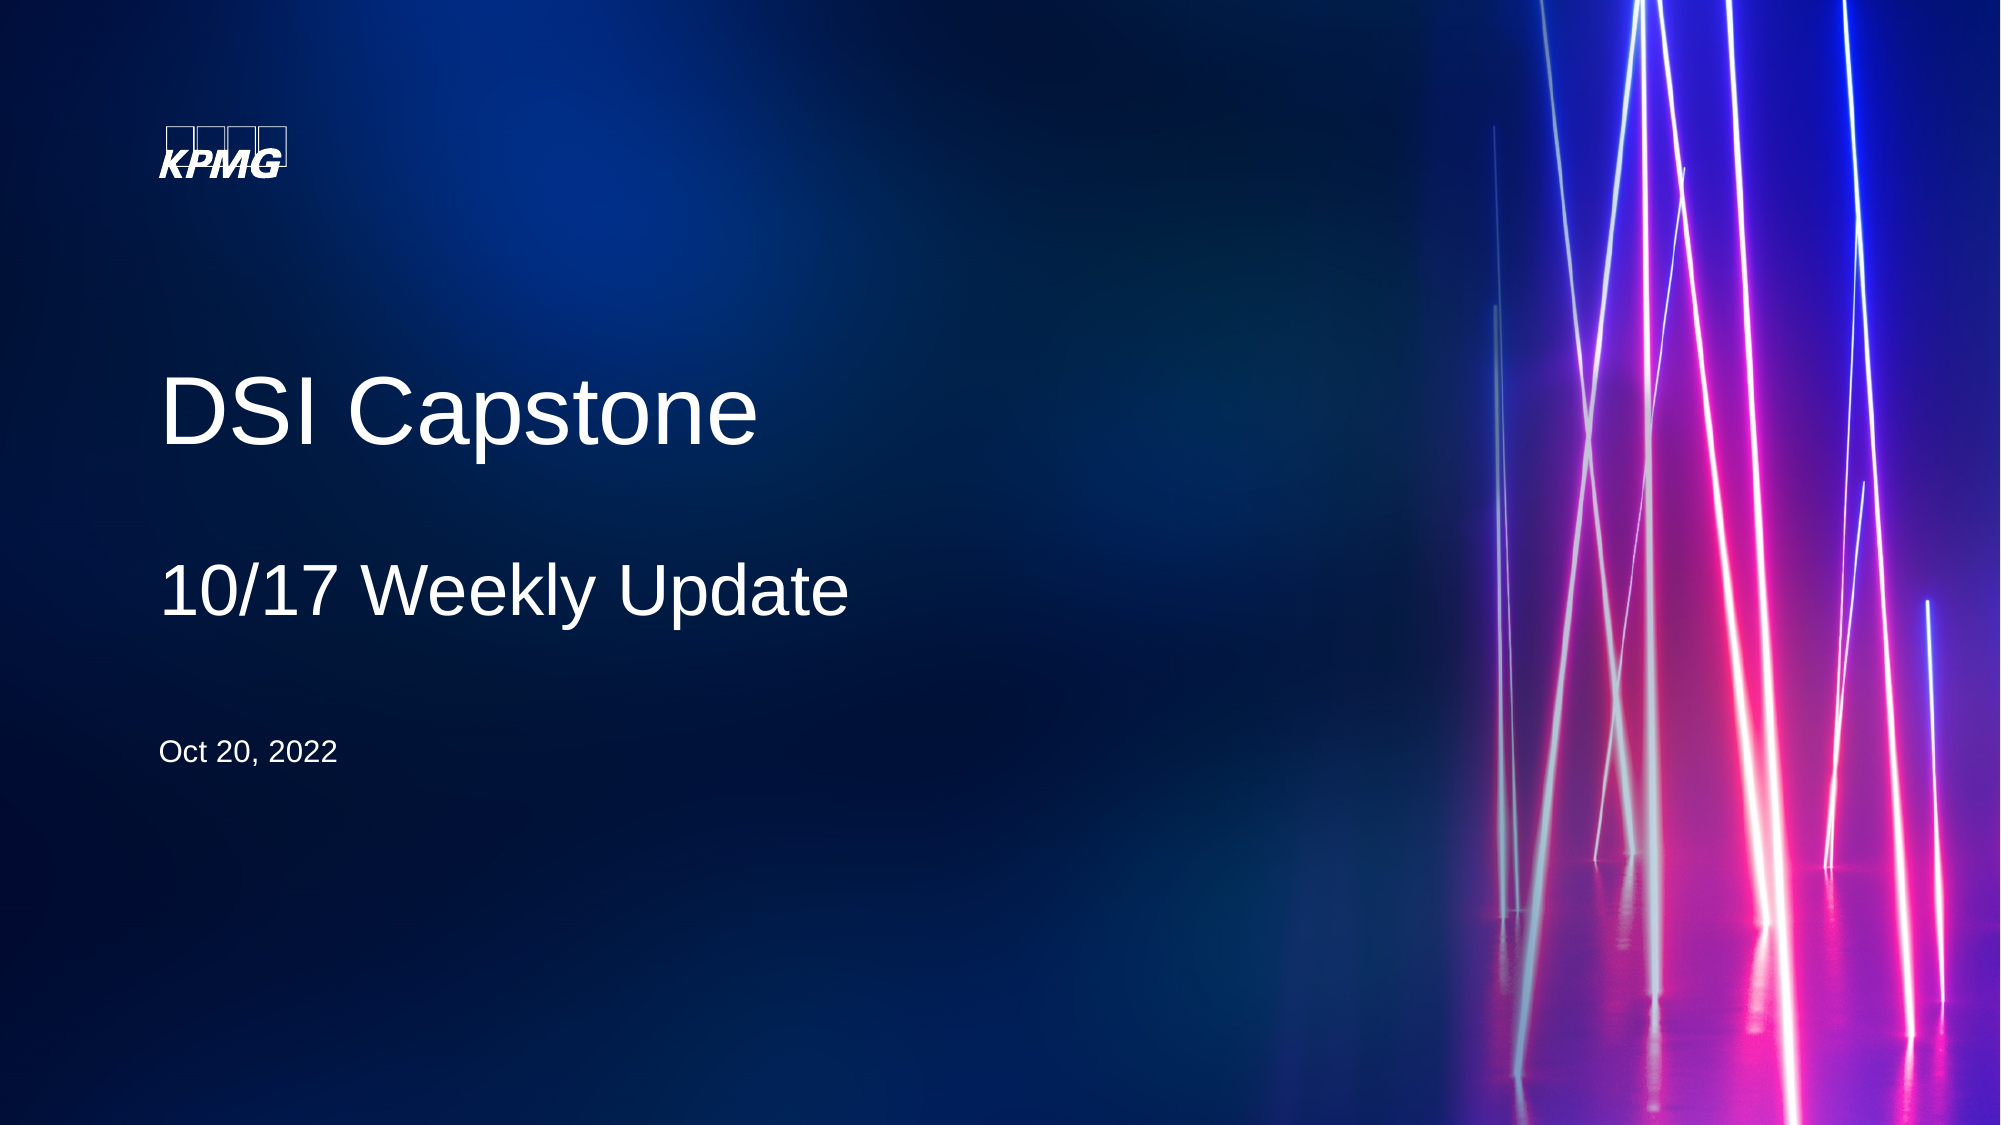

DSI Capstone
10/17 Weekly Update

Oct 20, 2022